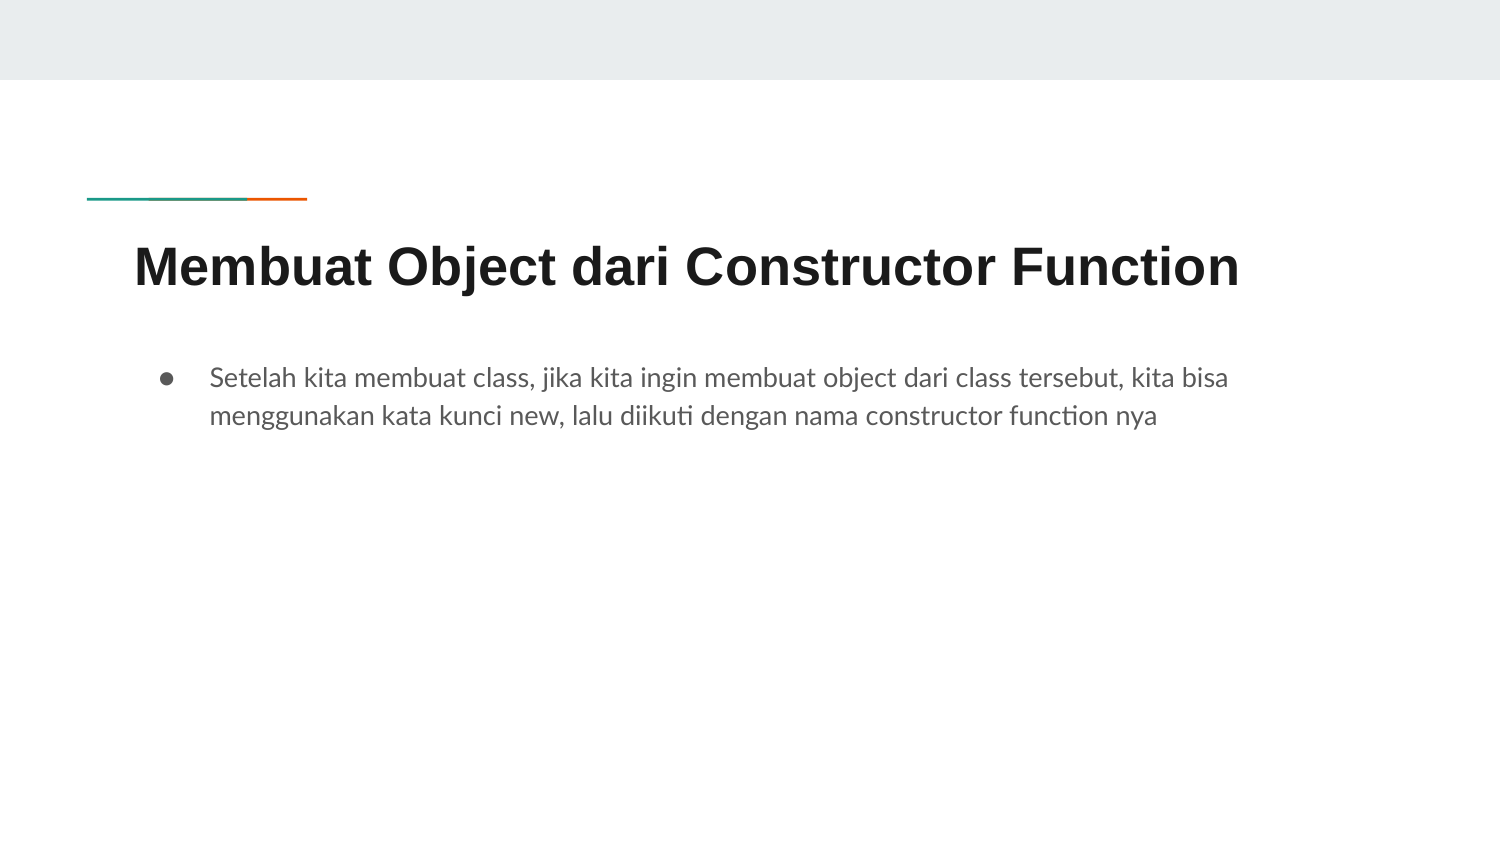

# Membuat Object dari Constructor Function
Setelah kita membuat class, jika kita ingin membuat object dari class tersebut, kita bisa menggunakan kata kunci new, lalu diikuti dengan nama constructor function nya